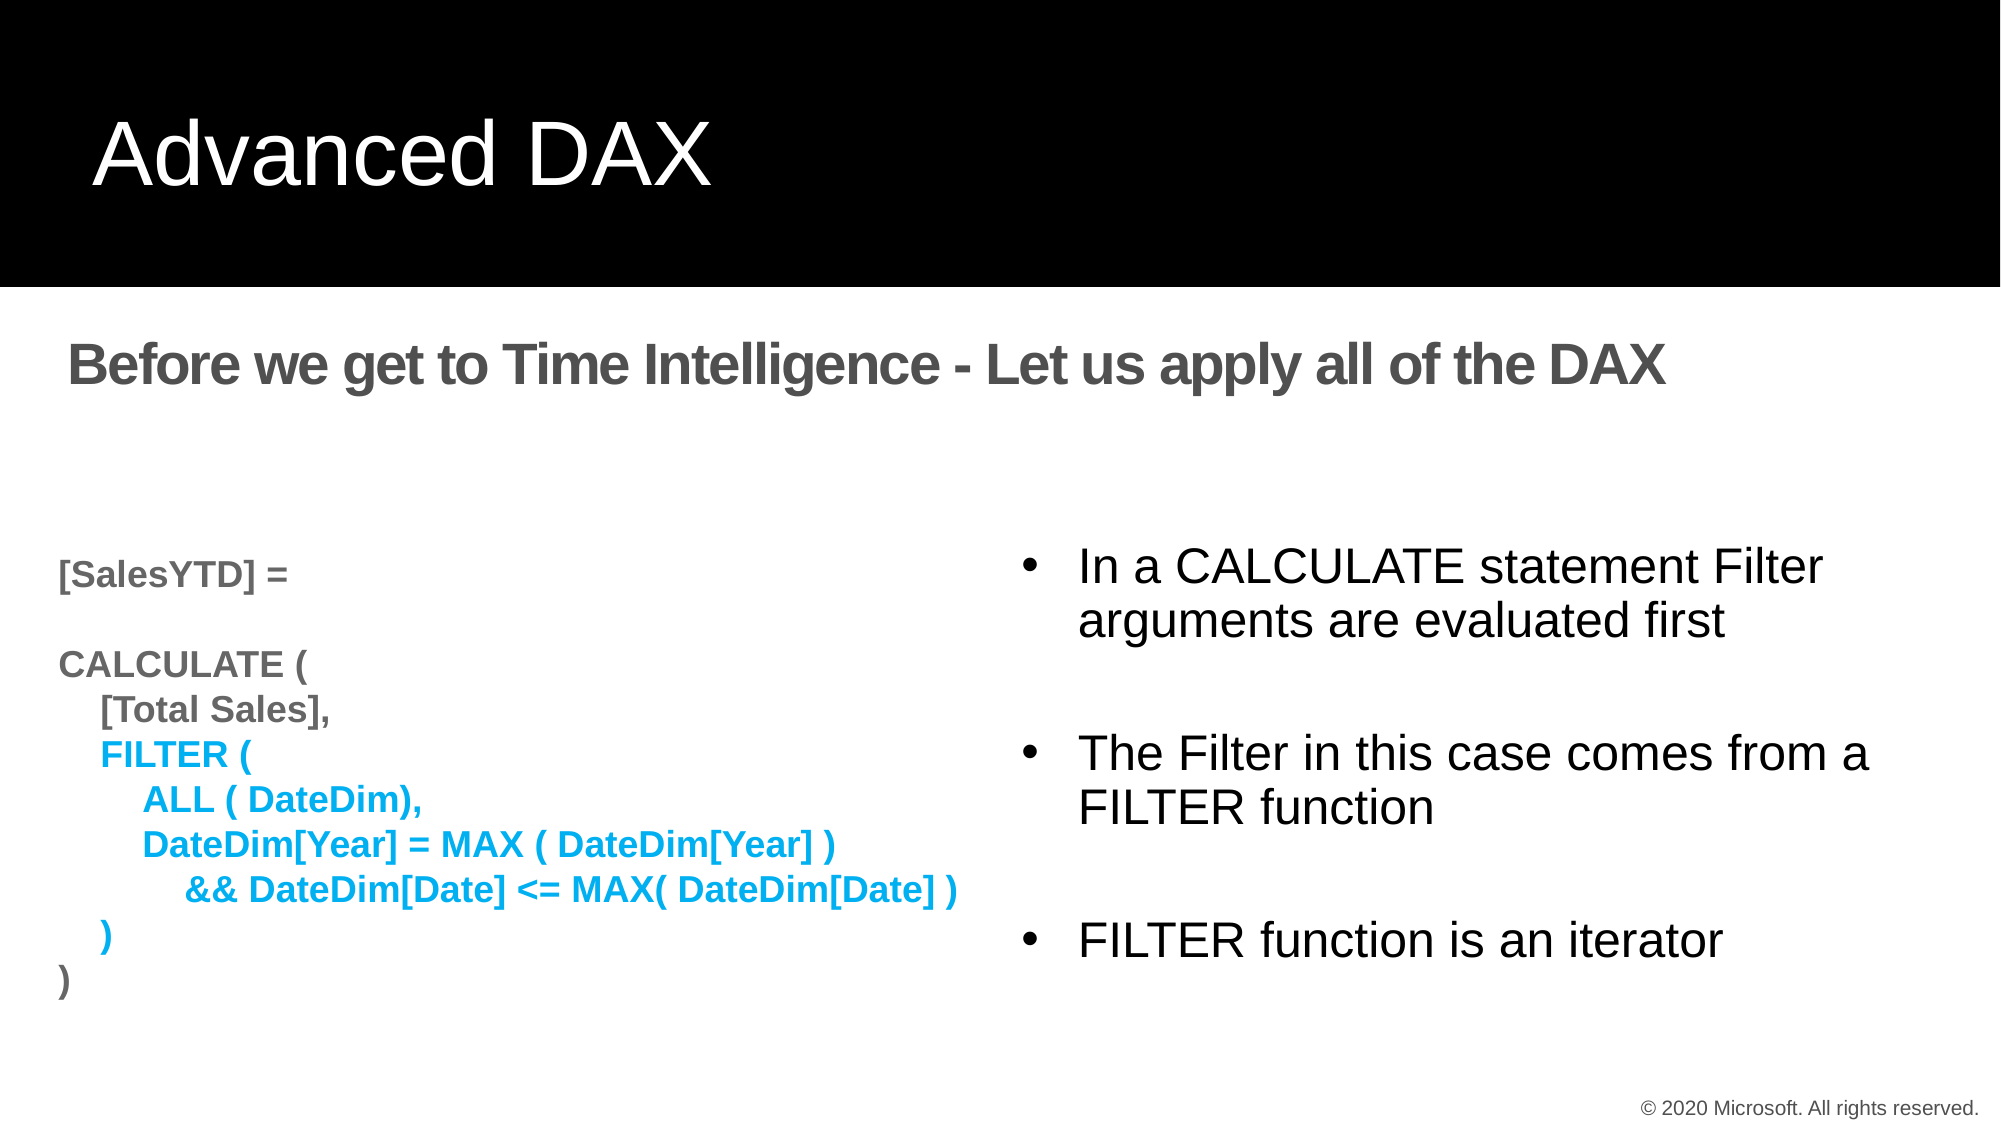

Advanced DAX

# Before we get to Time Intelligence - Let us apply all of the DAX techniques
In a CALCULATE statement Filter arguments are evaluated first

The Filter in this case comes from a FILTER function

FILTER function is an iterator
[SalesYTD] =

CALCULATE (
    [Total Sales],
    FILTER (
        ALL ( DateDim),
        DateDim[Year] = MAX ( DateDim[Year] )
            && DateDim[Date] <= MAX( DateDim[Date] )
    )
)

© 2020 Microsoft. All rights reserved.